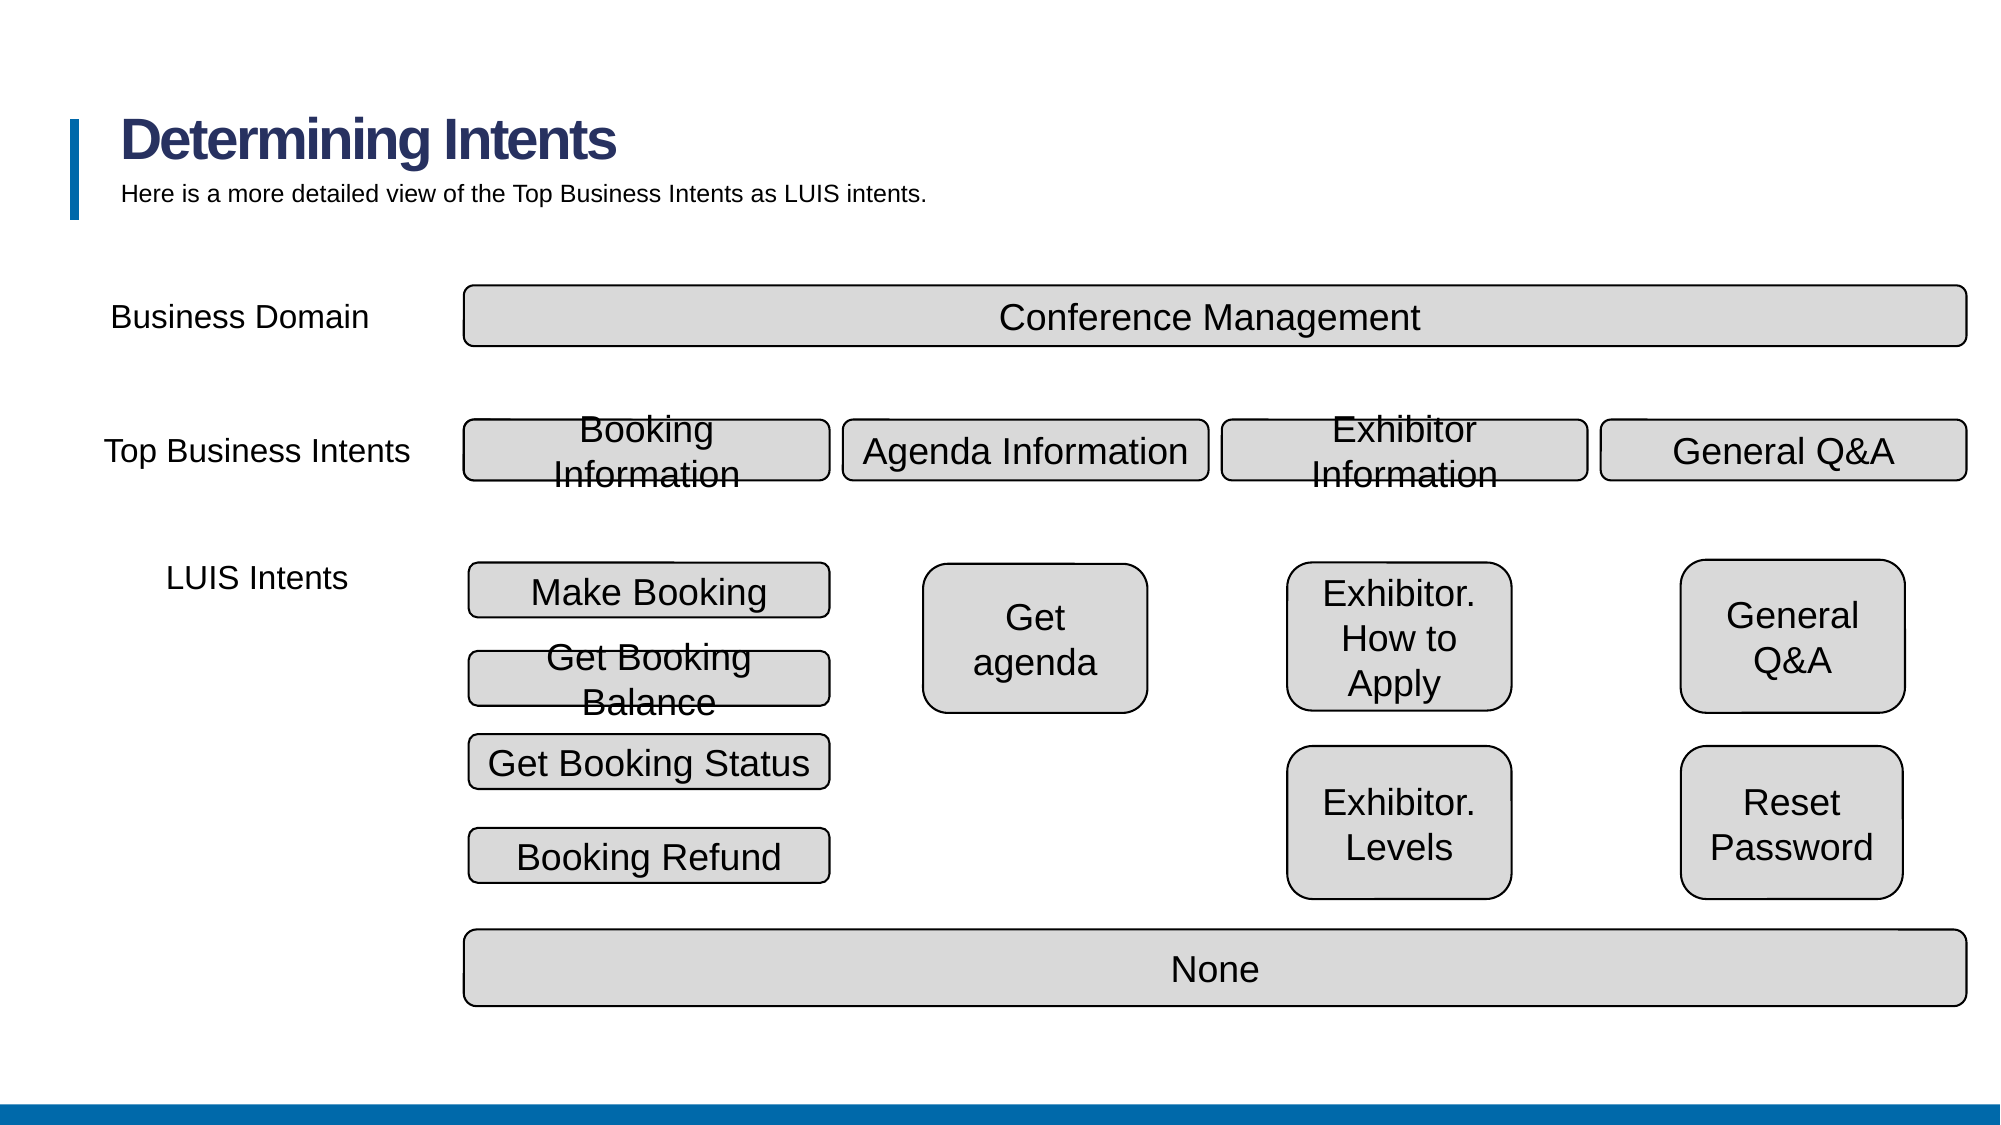

Determining Intents
Here is a more detailed view of the Top Business Intents as LUIS intents.
Conference Management
Business Domain
Get video
Booking Information
Agenda Information
Exhibitor Information
General Q&A
Top Business Intents
LUIS Intents
General Q&A
Exhibitor.
How to Apply
Make Booking
Get agenda
Get Booking Balance
Get Booking Status
Exhibitor.
Levels
Reset Password
Booking Refund
None